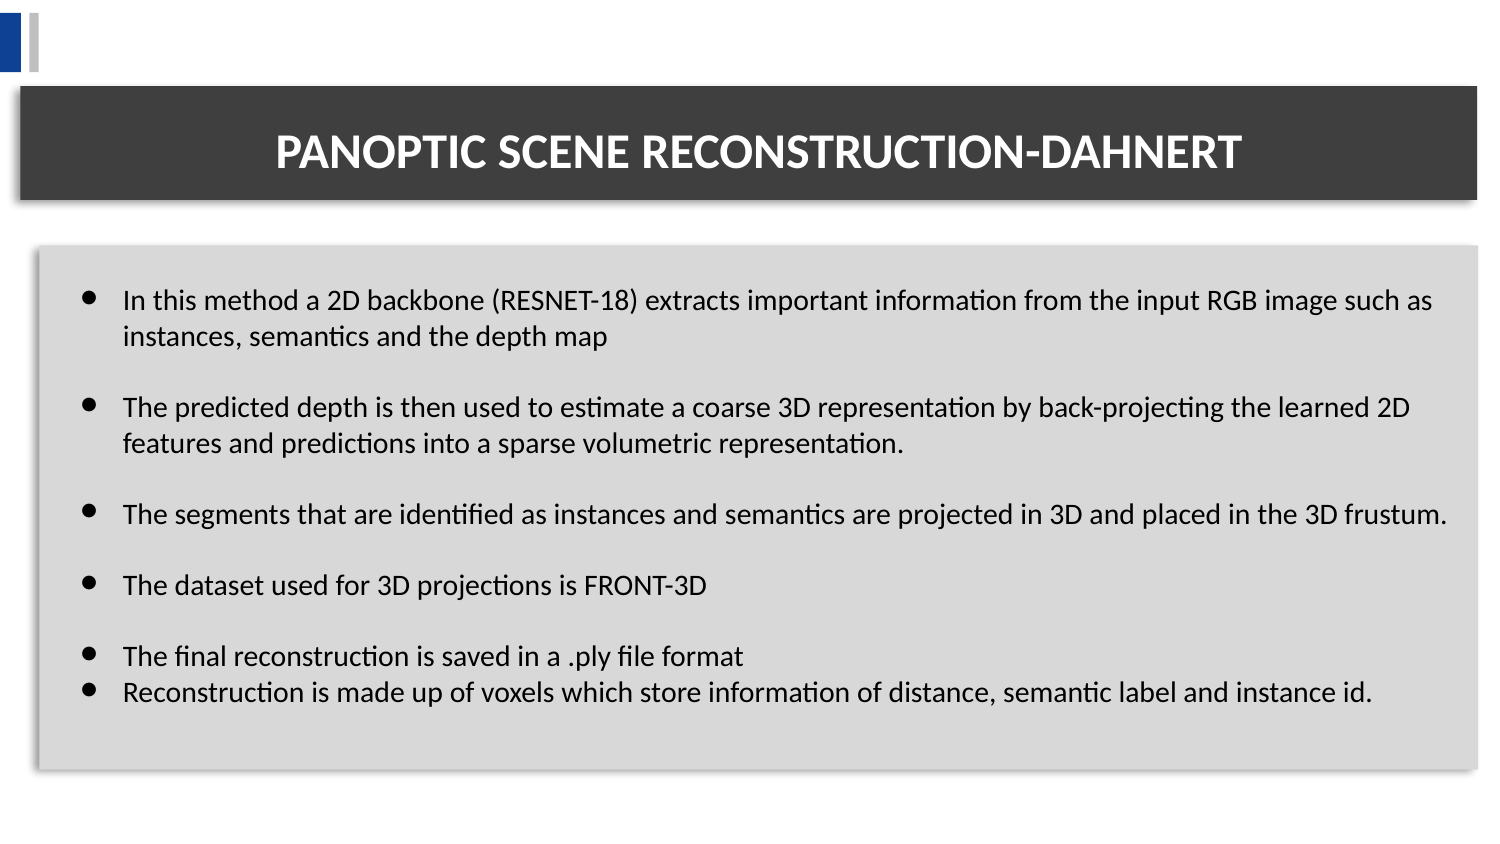

PANOPTIC SCENE RECONSTRUCTION-DAHNERT

In this method a 2D backbone (RESNET-18) extracts important information from the input RGB image such as instances, semantics and the depth map

The predicted depth is then used to estimate a coarse 3D representation by back-projecting the learned 2D features and predictions into a sparse volumetric representation.

The segments that are identified as instances and semantics are projected in 3D and placed in the 3D frustum.

The dataset used for 3D projections is FRONT-3D

The final reconstruction is saved in a .ply file format
Reconstruction is made up of voxels which store information of distance, semantic label and instance id.